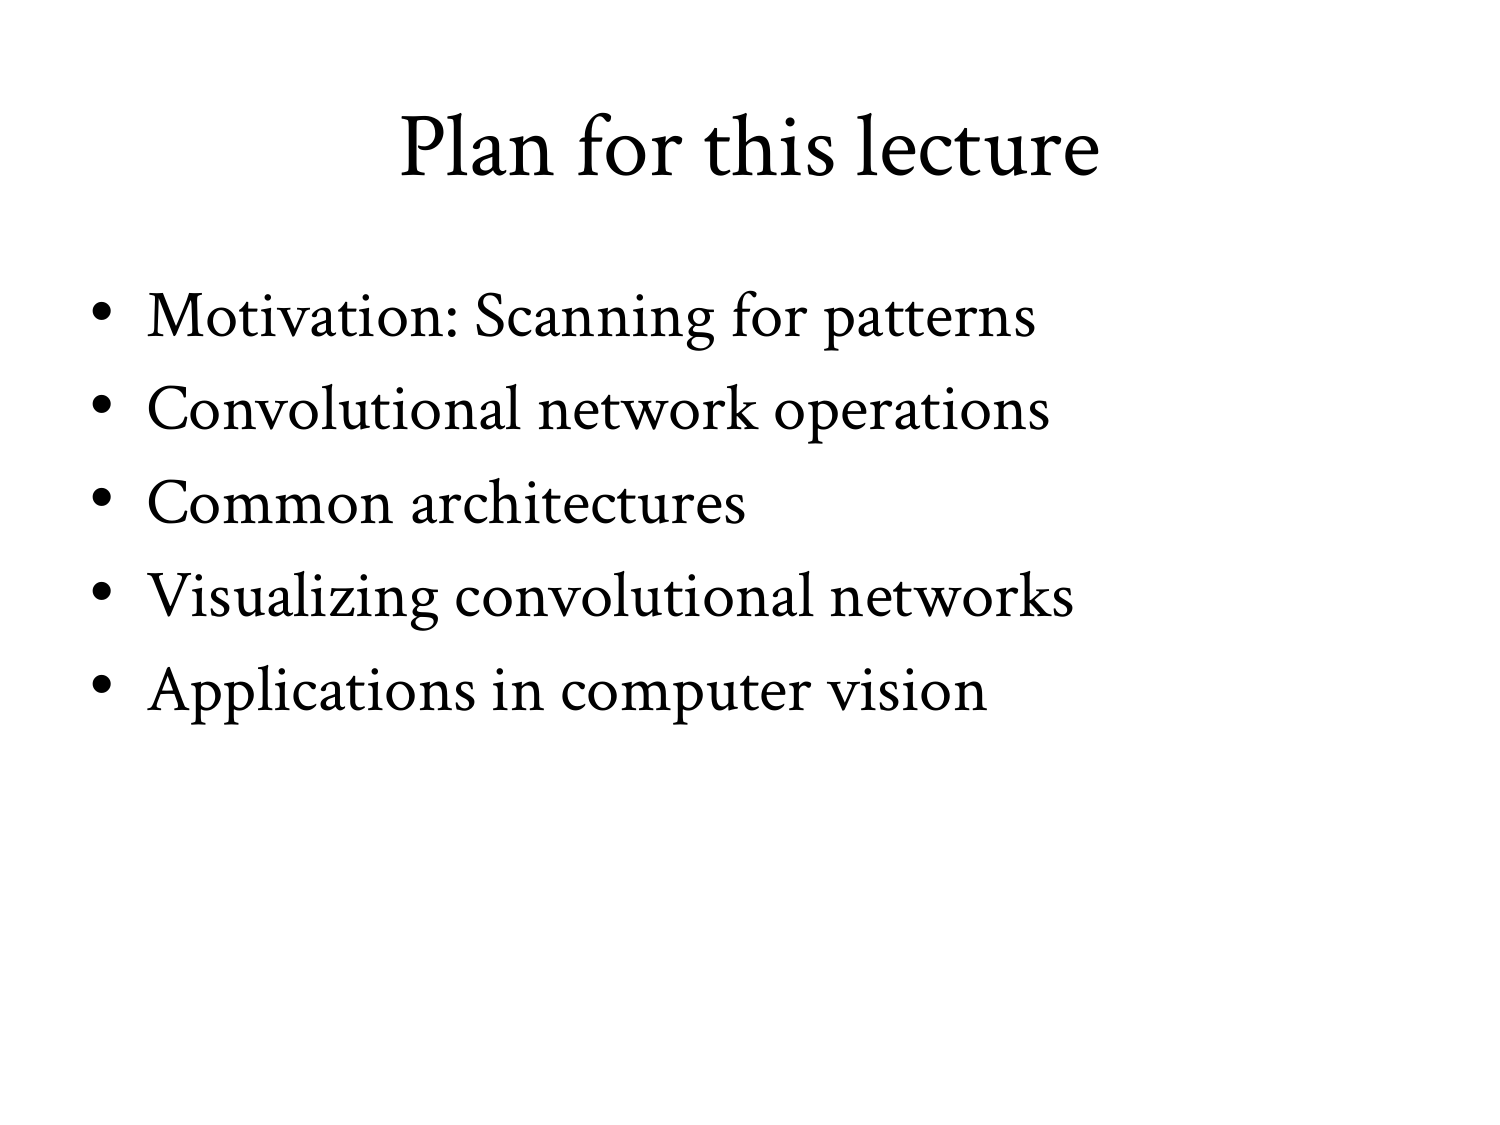

# Plan for this lecture
Motivation: Scanning for patterns
Convolutional network operations
Common architectures
Visualizing convolutional networks
Applications in computer vision